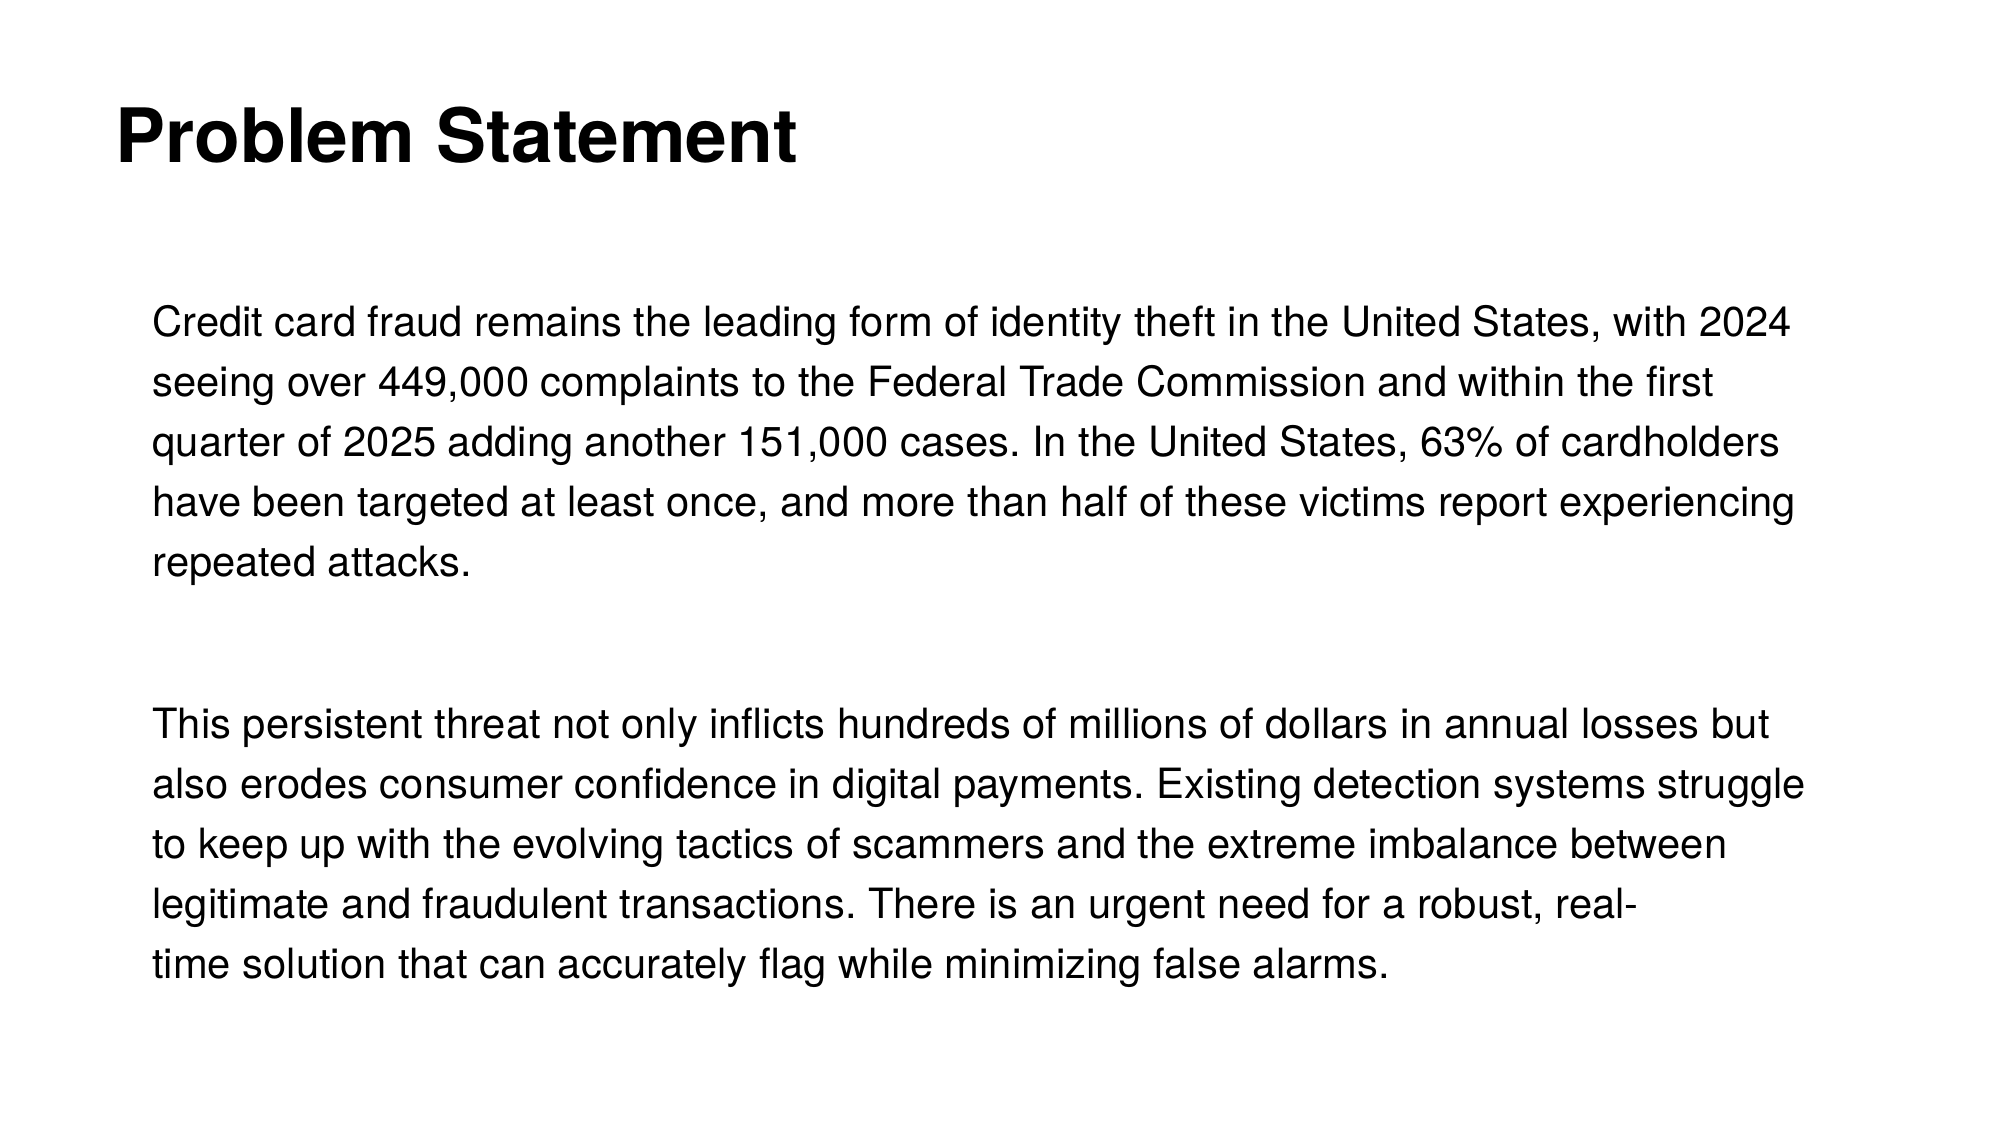

# Problem Statement
Credit card fraud remains the leading form of identity theft in the United States, with 2024 seeing over 449,000 complaints to the Federal Trade Commission and within the first quarter of 2025 adding another 151,000 cases. In the United States, 63% of cardholders have been targeted at least once, and more than half of these victims report experiencing repeated attacks.

This persistent threat not only inflicts hundreds of millions of dollars in annual losses but also erodes consumer confidence in digital payments. Existing detection systems struggle to keep up with the evolving tactics of scammers and the extreme imbalance between legitimate and fraudulent transactions. There is an urgent need for a robust, real-time solution that can accurately flag while minimizing false alarms.